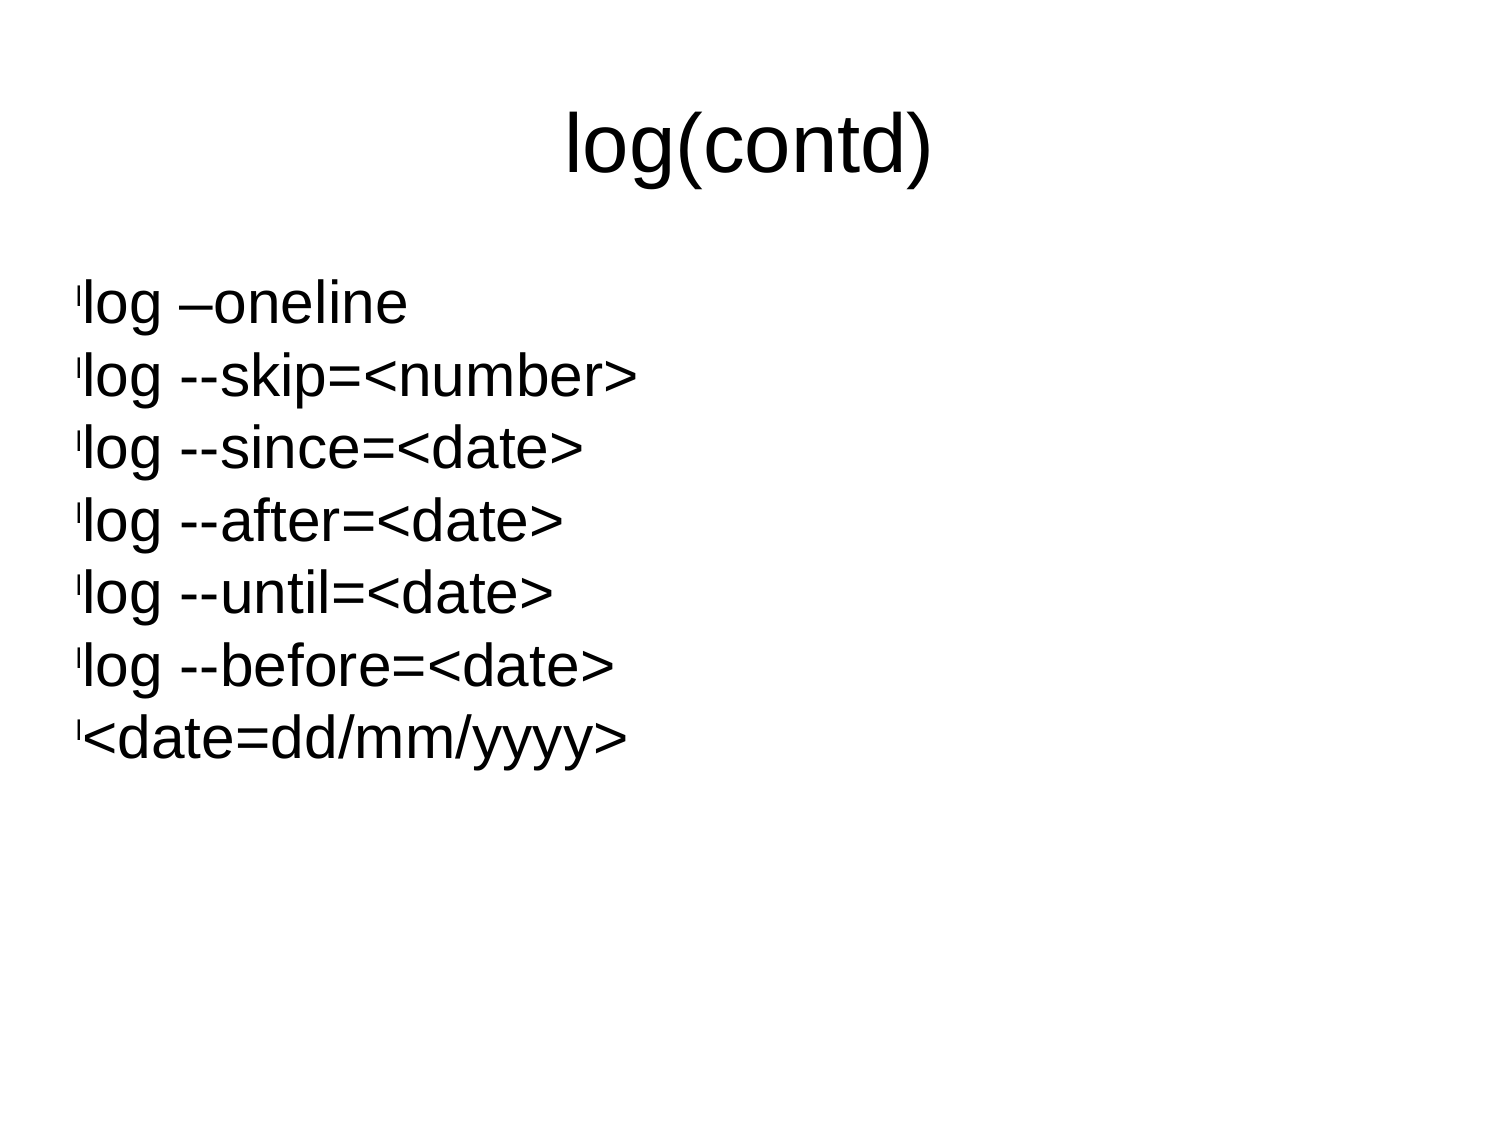

log(contd)
log –oneline
log --skip=<number>
log --since=<date>
log --after=<date>
log --until=<date>
log --before=<date>
<date=dd/mm/yyyy>